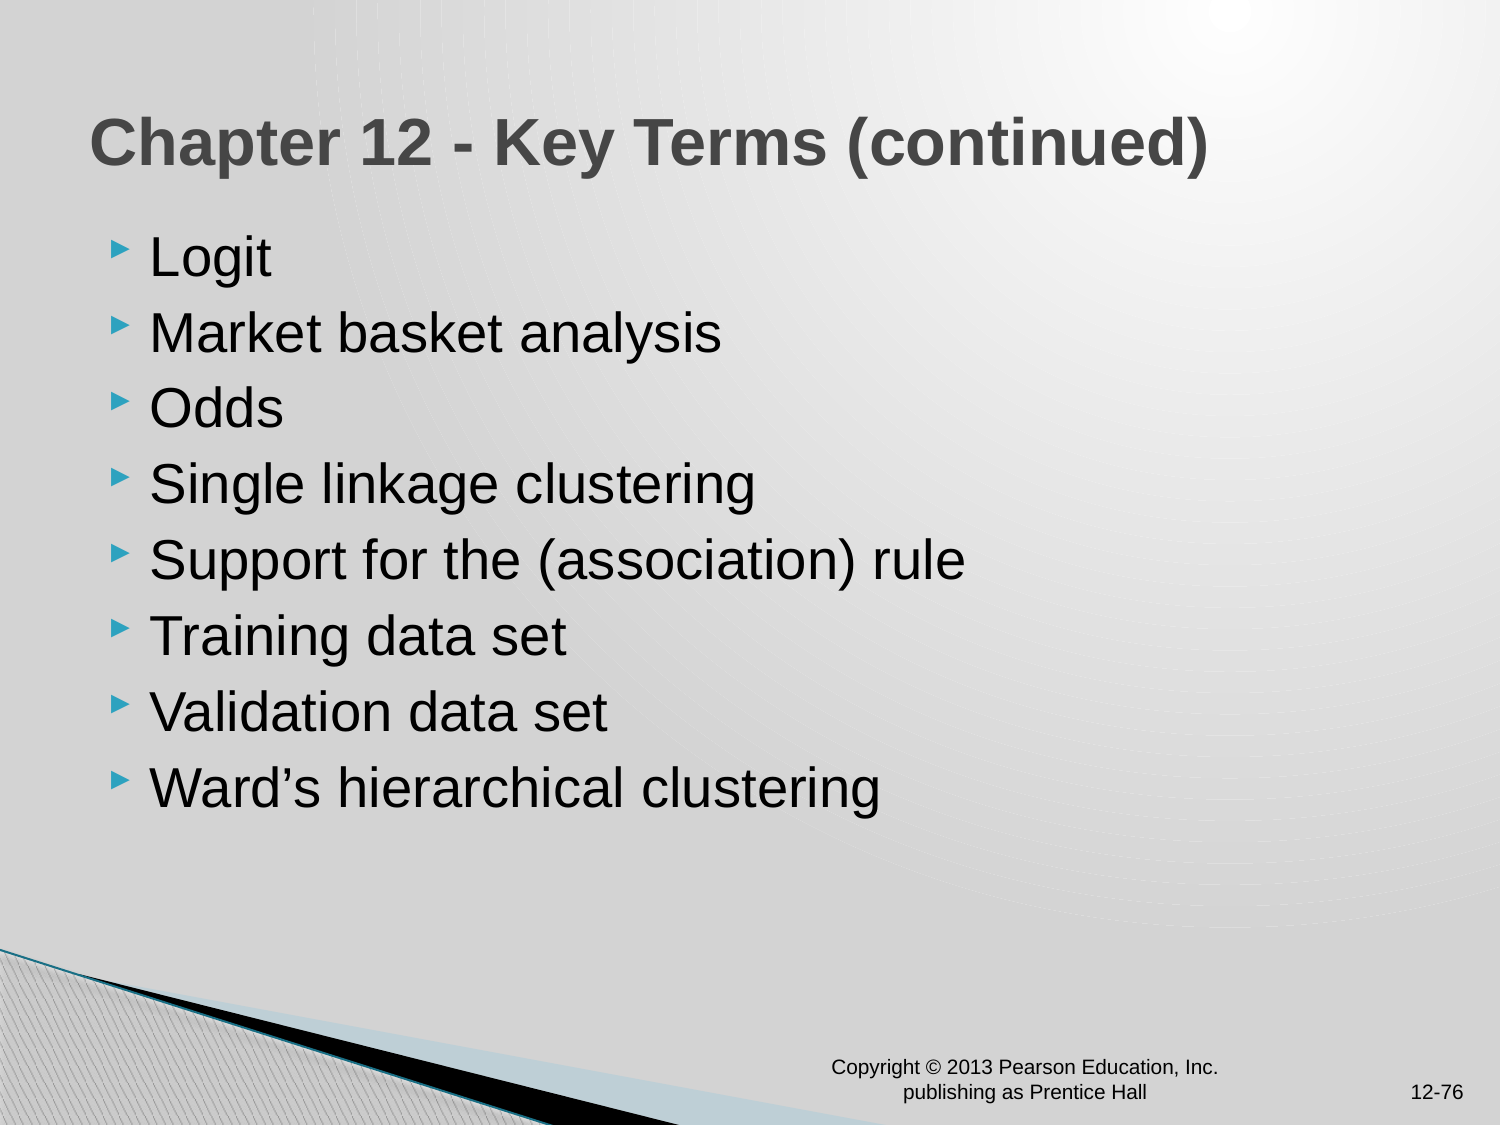

# Chapter 12 - Key Terms (continued)
Logit
Market basket analysis
Odds
Single linkage clustering
Support for the (association) rule
Training data set
Validation data set
Ward’s hierarchical clustering
Copyright © 2013 Pearson Education, Inc. publishing as Prentice Hall
12-76